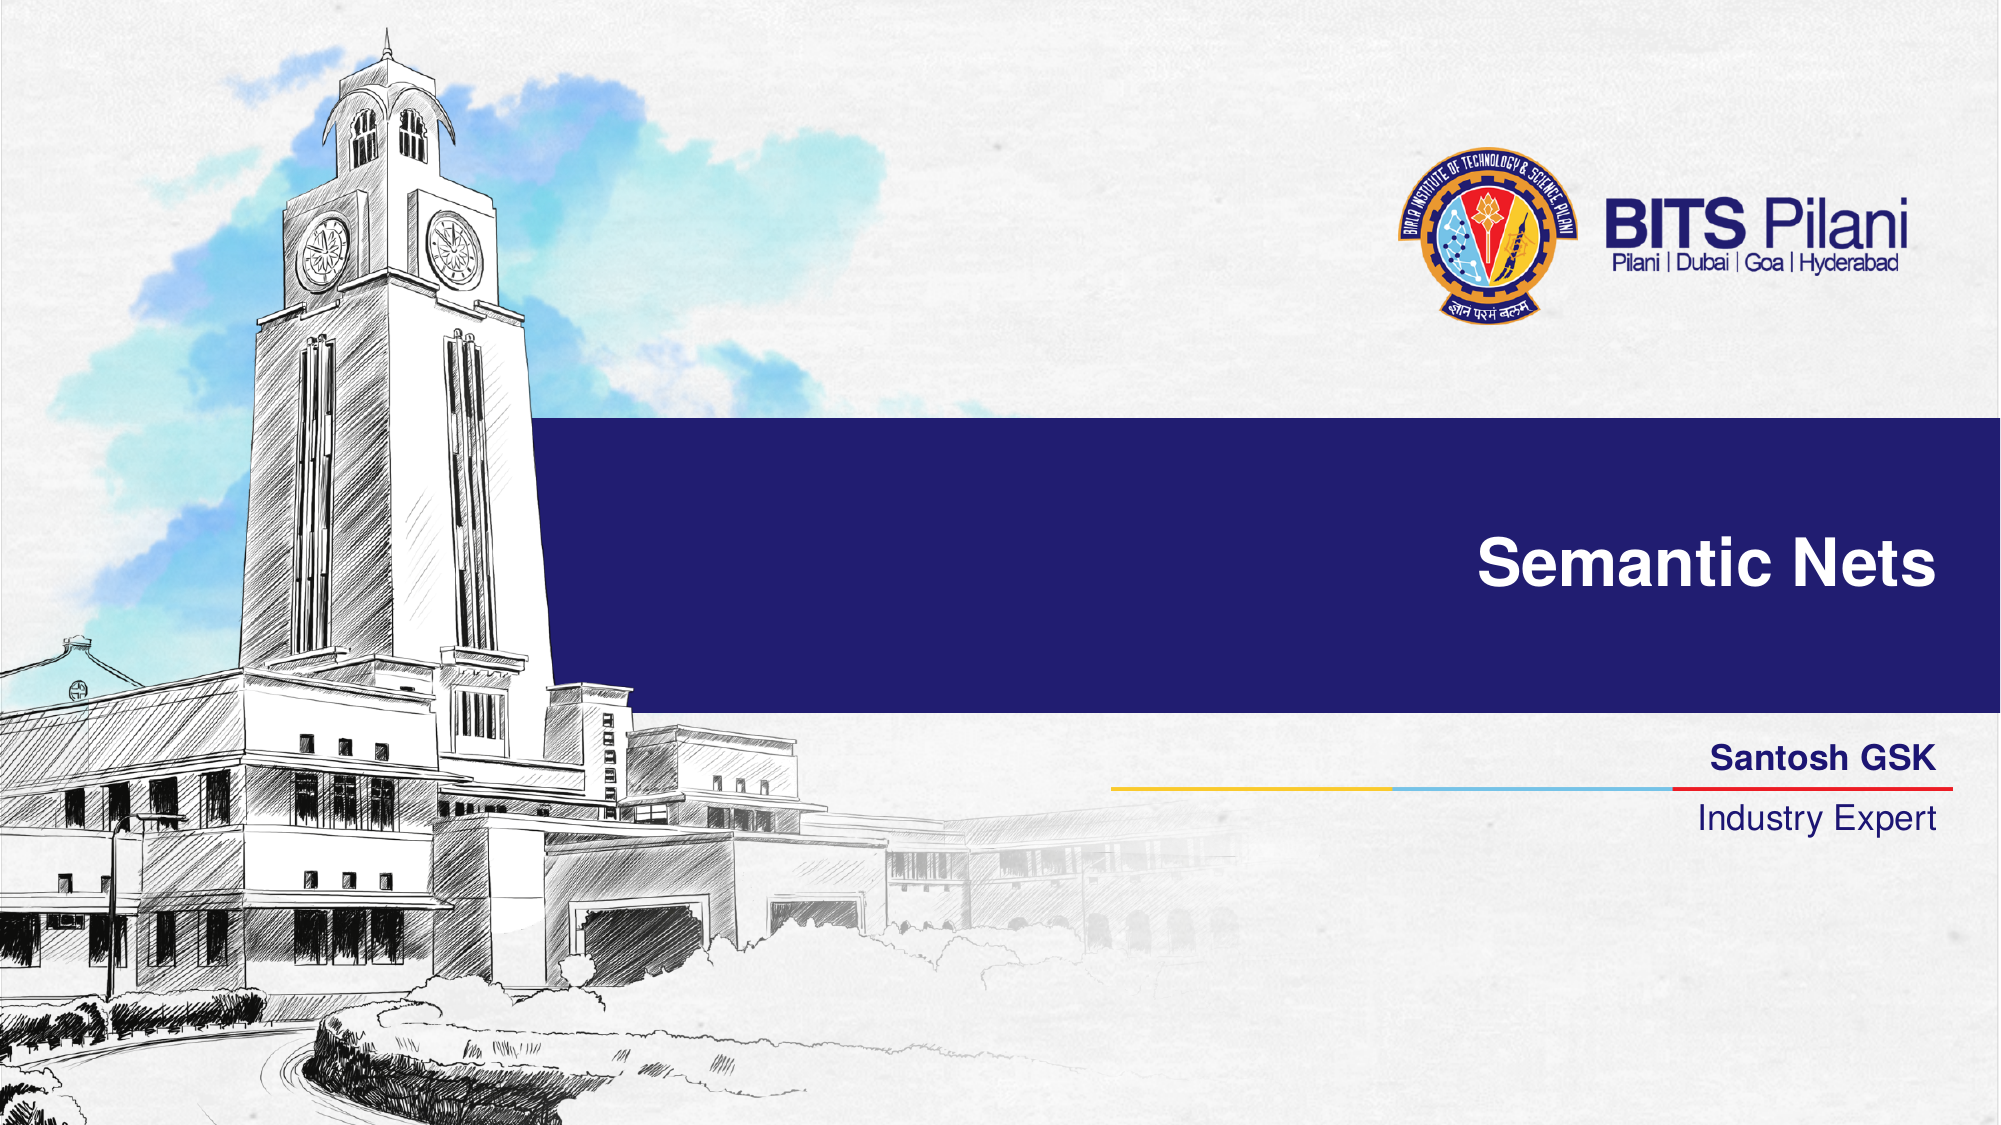

# Semantic Nets
Santosh GSK
Industry Expert